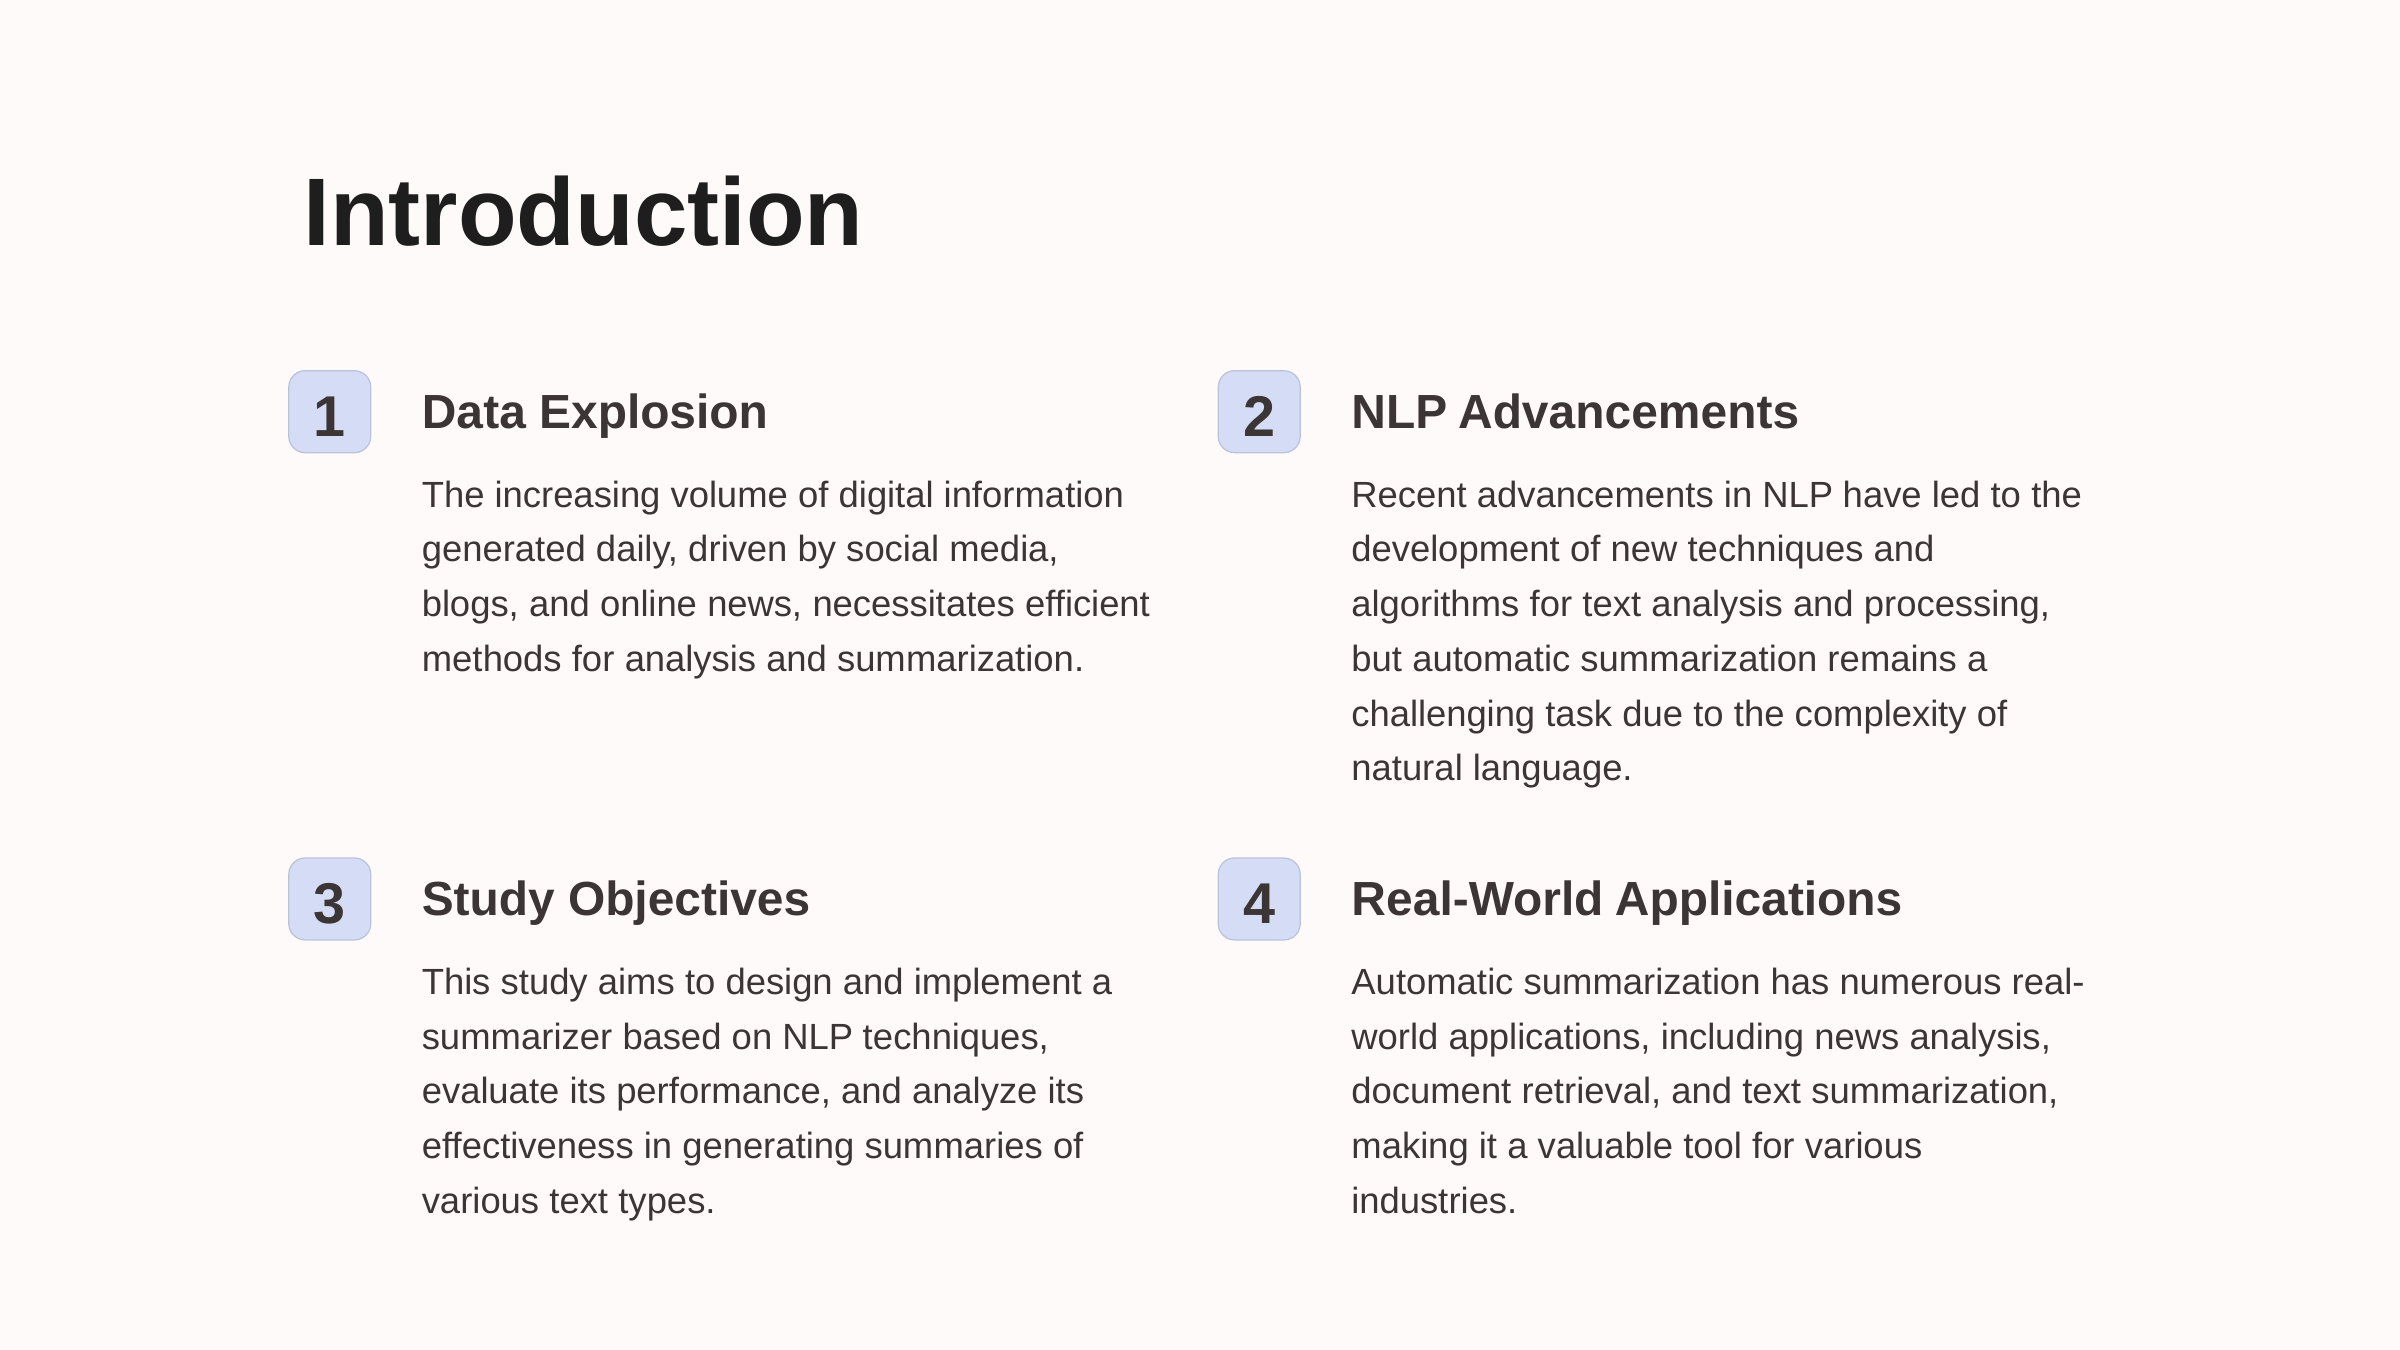

Introduction

Data Explosion

NLP Advancements
1
2
The increasing volume of digital information generated daily, driven by social media, blogs, and online news, necessitates efficient methods for analysis and summarization.
Recent advancements in NLP have led to the development of new techniques and algorithms for text analysis and processing, but automatic summarization remains a challenging task due to the complexity of natural language.

Study Objectives

Real-World Applications
3
4
This study aims to design and implement a summarizer based on NLP techniques, evaluate its performance, and analyze its effectiveness in generating summaries of various text types.
Automatic summarization has numerous real-world applications, including news analysis, document retrieval, and text summarization, making it a valuable tool for various industries.